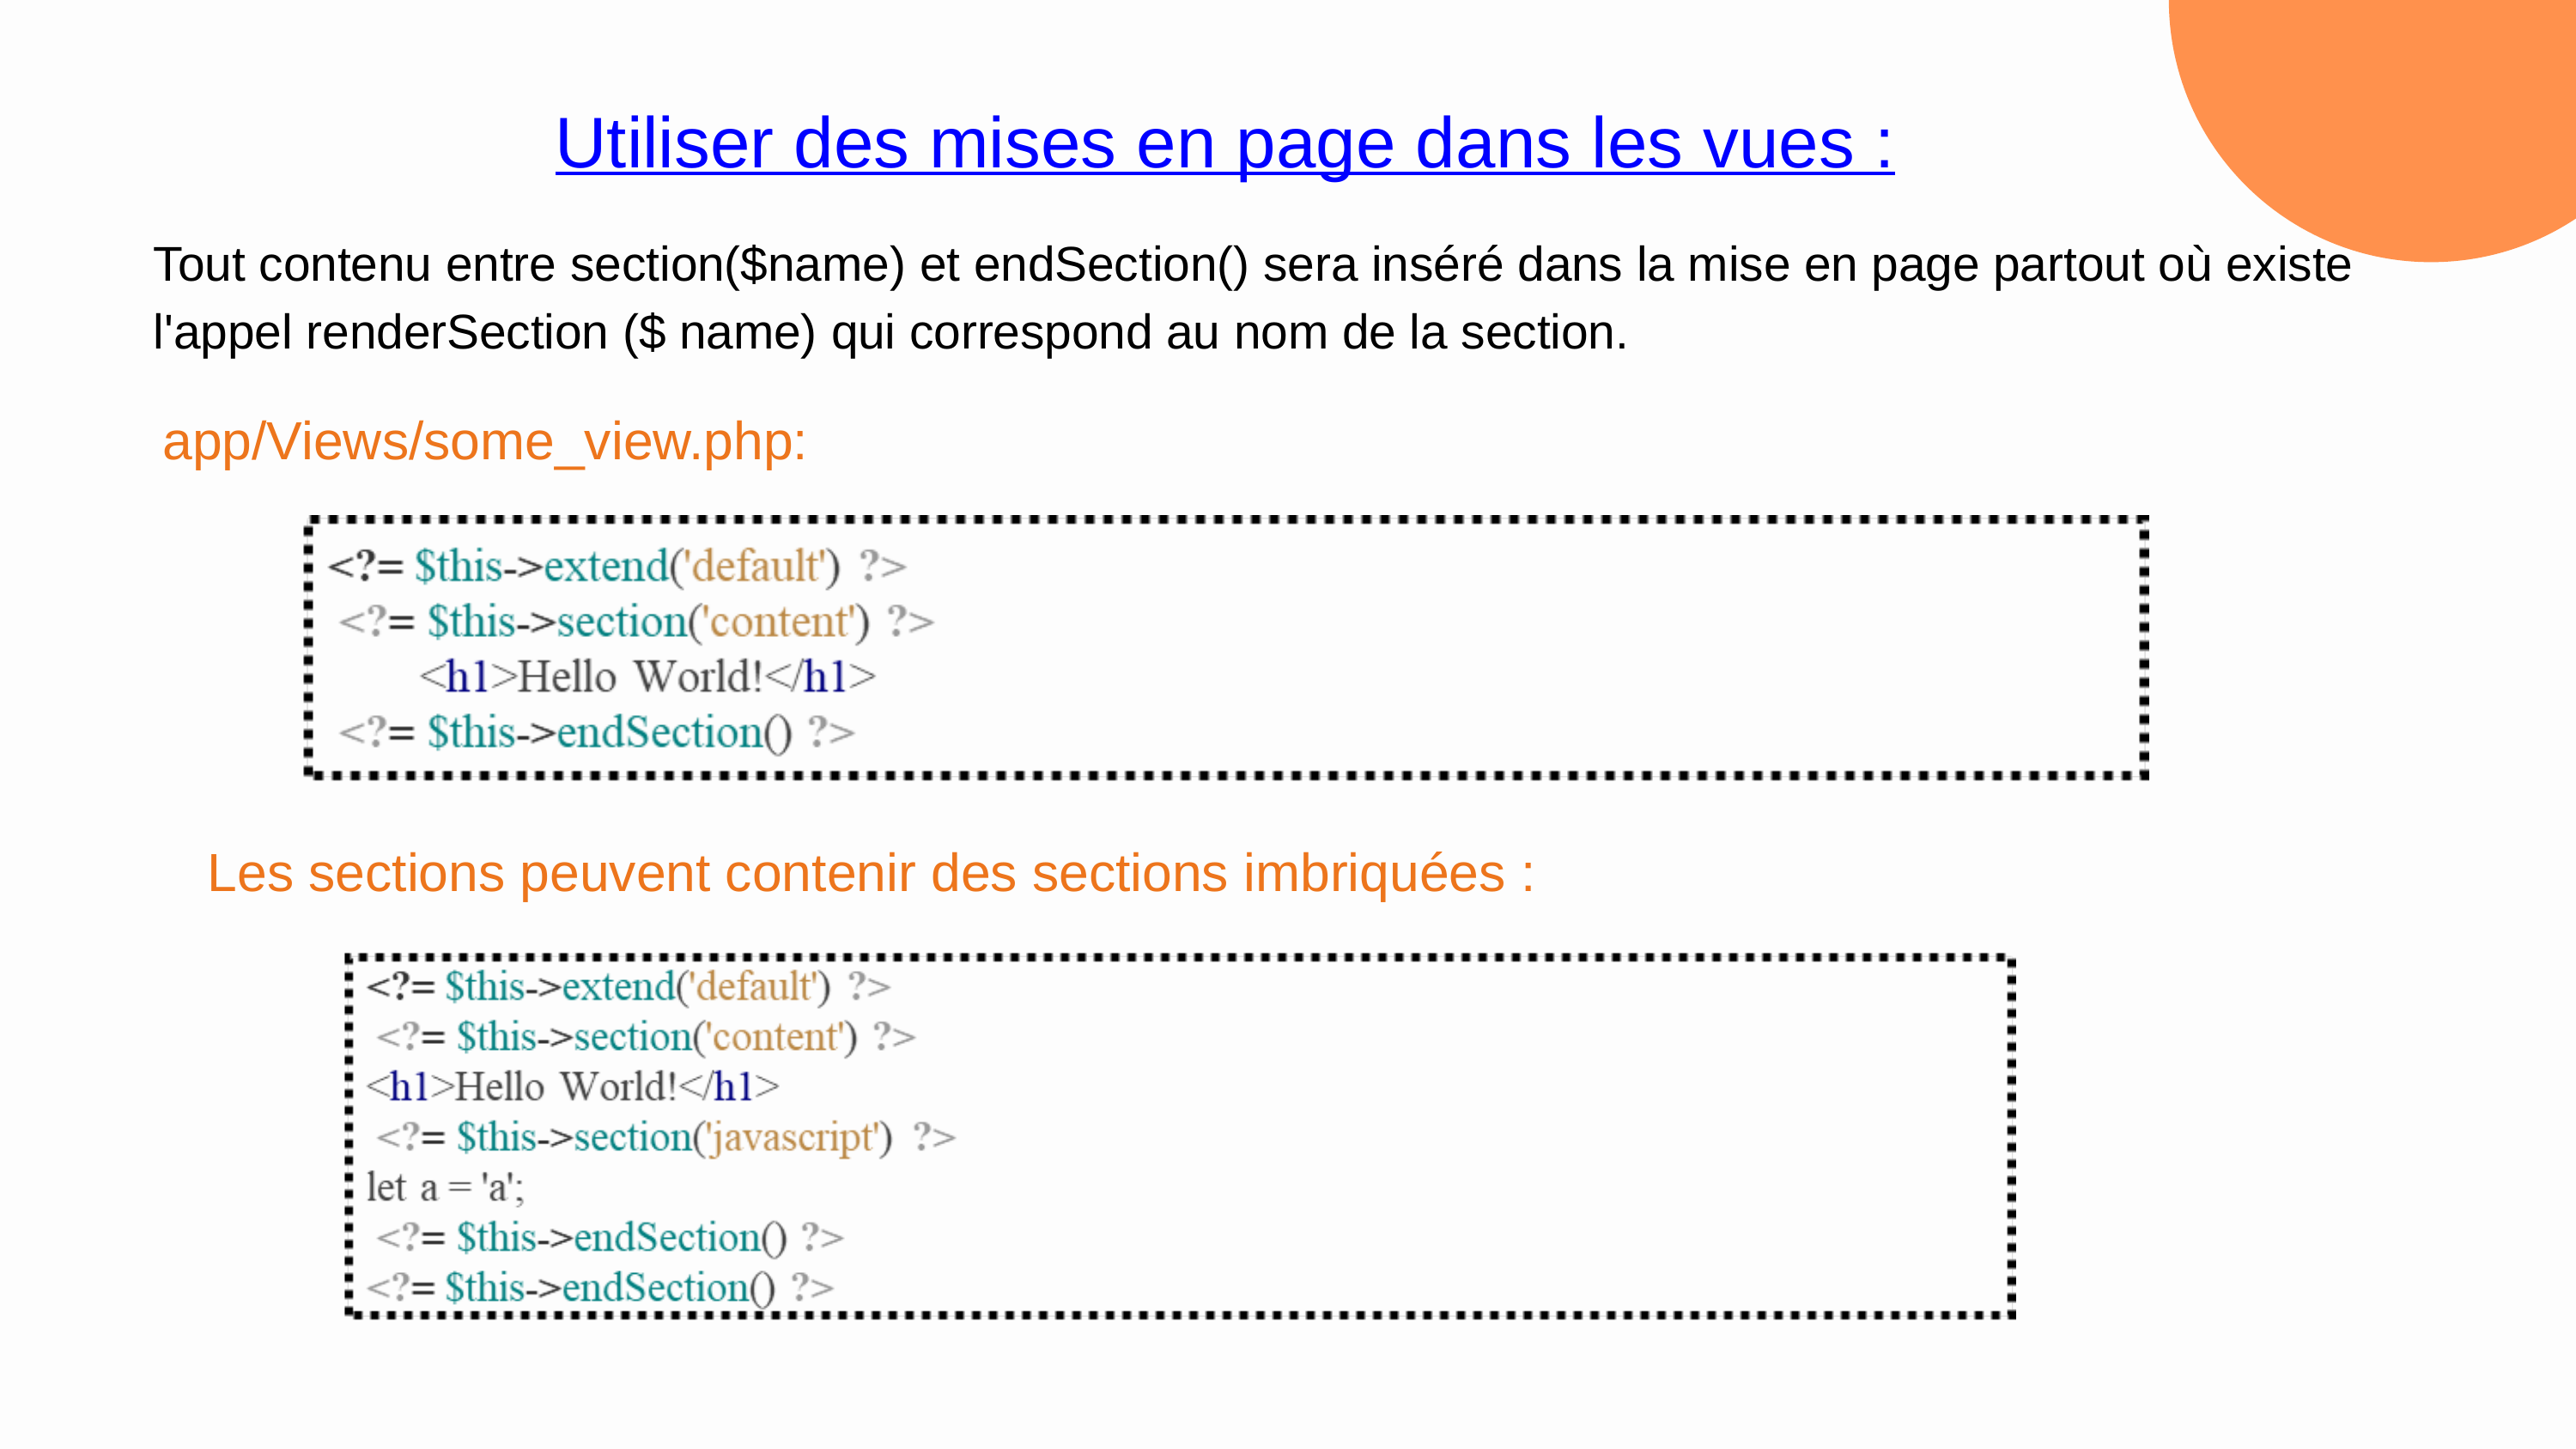

Utiliser des mises en page dans les vues :
Tout contenu entre section($name) et endSection() sera inséré dans la mise en page partout où existe l'appel renderSection ($ name) qui correspond au nom de la section.
 app/Views/some_view.php:

Les sections peuvent contenir des sections imbriquées :